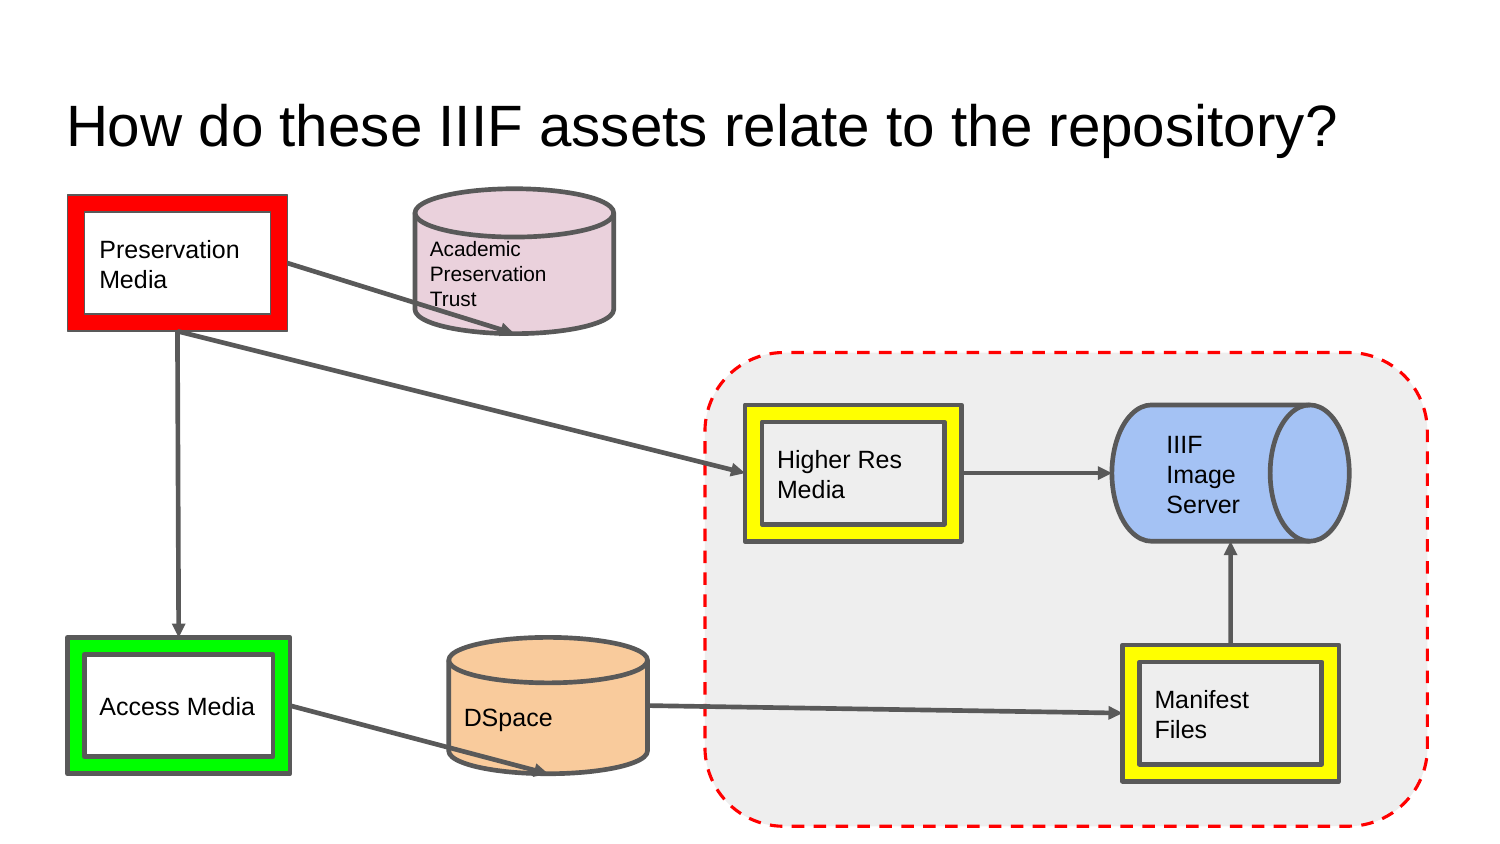

# How do these IIIF assets relate to the repository?
Academic Preservation Trust
Preservation Media

Higher Res Media
IIIF Image Server
Access Media
DSpace
Manifest Files